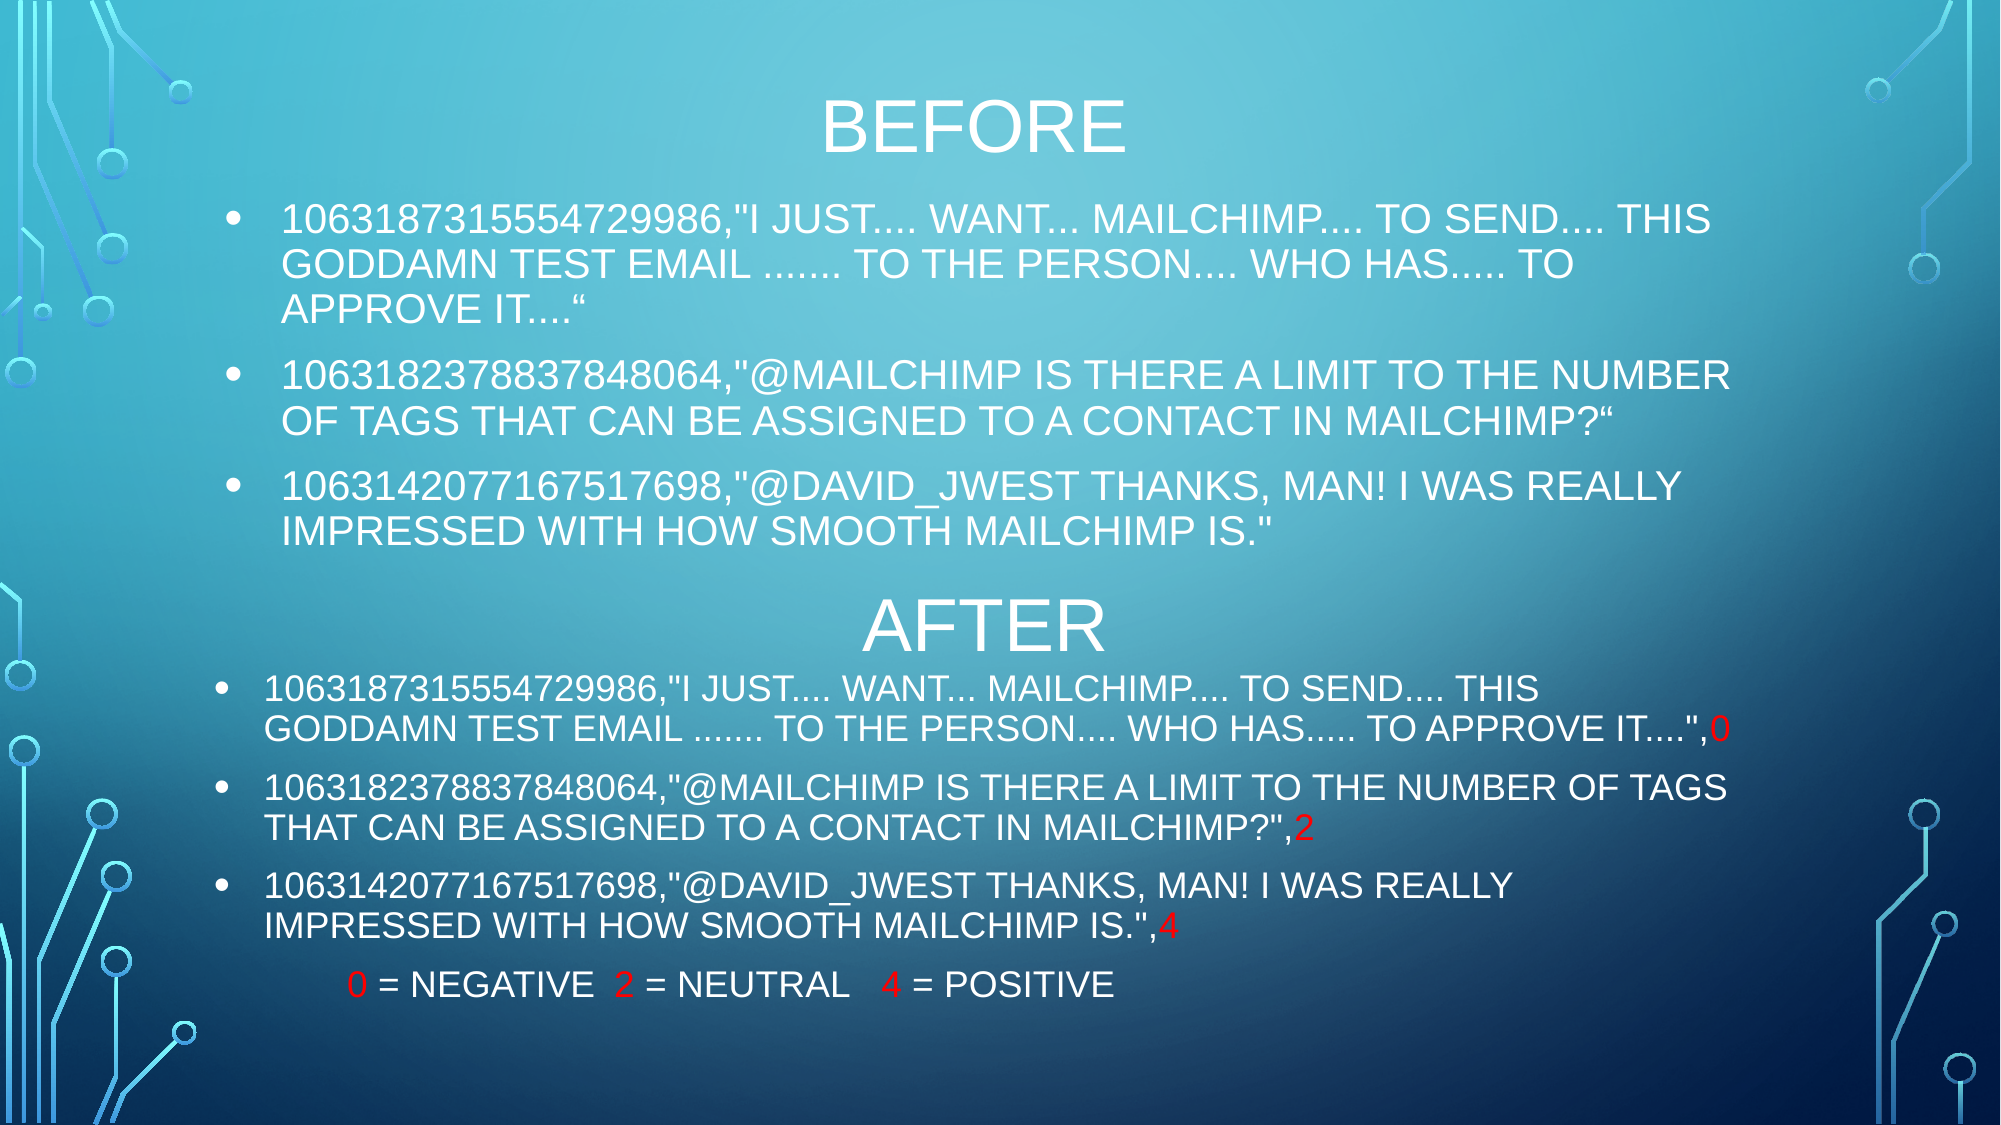

Before
1063187315554729986,"I just.... want... mailchimp.... to send.... this goddamn test email ....... to the person.... who has..... to approve it....“
1063182378837848064,"@Mailchimp is there a limit to the number of tags that can be assigned to a contact in mailchimp?“
1063142077167517698,"@David_JWest Thanks, man! I was really impressed with how smooth Mailchimp is."

After
1063187315554729986,"I just.... want... mailchimp.... to send.... this goddamn test email ....... to the person.... who has..... to approve it....",0
1063182378837848064,"@Mailchimp is there a limit to the number of tags that can be assigned to a contact in mailchimp?",2
1063142077167517698,"@David_JWest Thanks, man! I was really impressed with how smooth Mailchimp is.",4
		0 = Negative	2 = Neutral	4 = positive